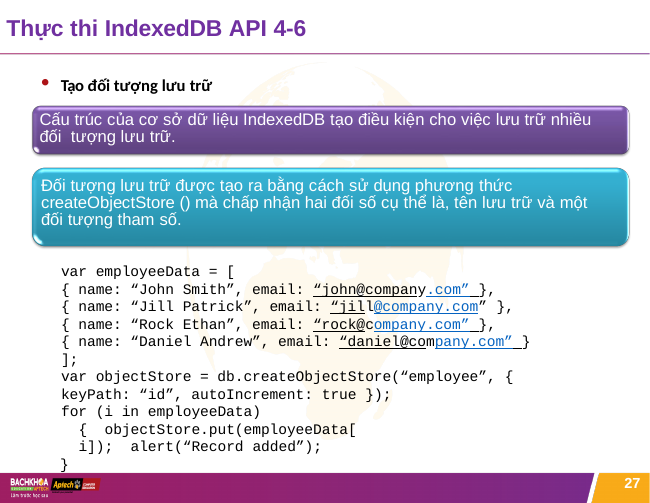

# Thực thi IndexedDB API 4-6
Tạo đối tượng lưu trữ
Cấu trúc của cơ sở dữ liệu IndexedDB tạo điều kiện cho việc lưu trữ nhiều đối  tượng lưu trữ.

Đối tượng lưu trữ được tạo ra bằng cách sử dụng phương thức
createObjectStore () mà chấp nhận hai đối số cụ thể là, tên lưu trữ và một đối tượng tham số.

var employeeData = [
{ name: “John Smith”, email: “john@company.com” },
{ name: “Jill Patrick”, email: “jill@company.com” },
{ name: “Rock Ethan”, email: “rock@company.com” },
{ name: “Daniel Andrew”, email: “daniel@company.com” }
];
var objectStore = db.createObjectStore(“employee”, {
keyPath: “id”, autoIncrement: true });
for (i in employeeData) {  objectStore.put(employeeData[i]);  alert(“Record added”);
}
27